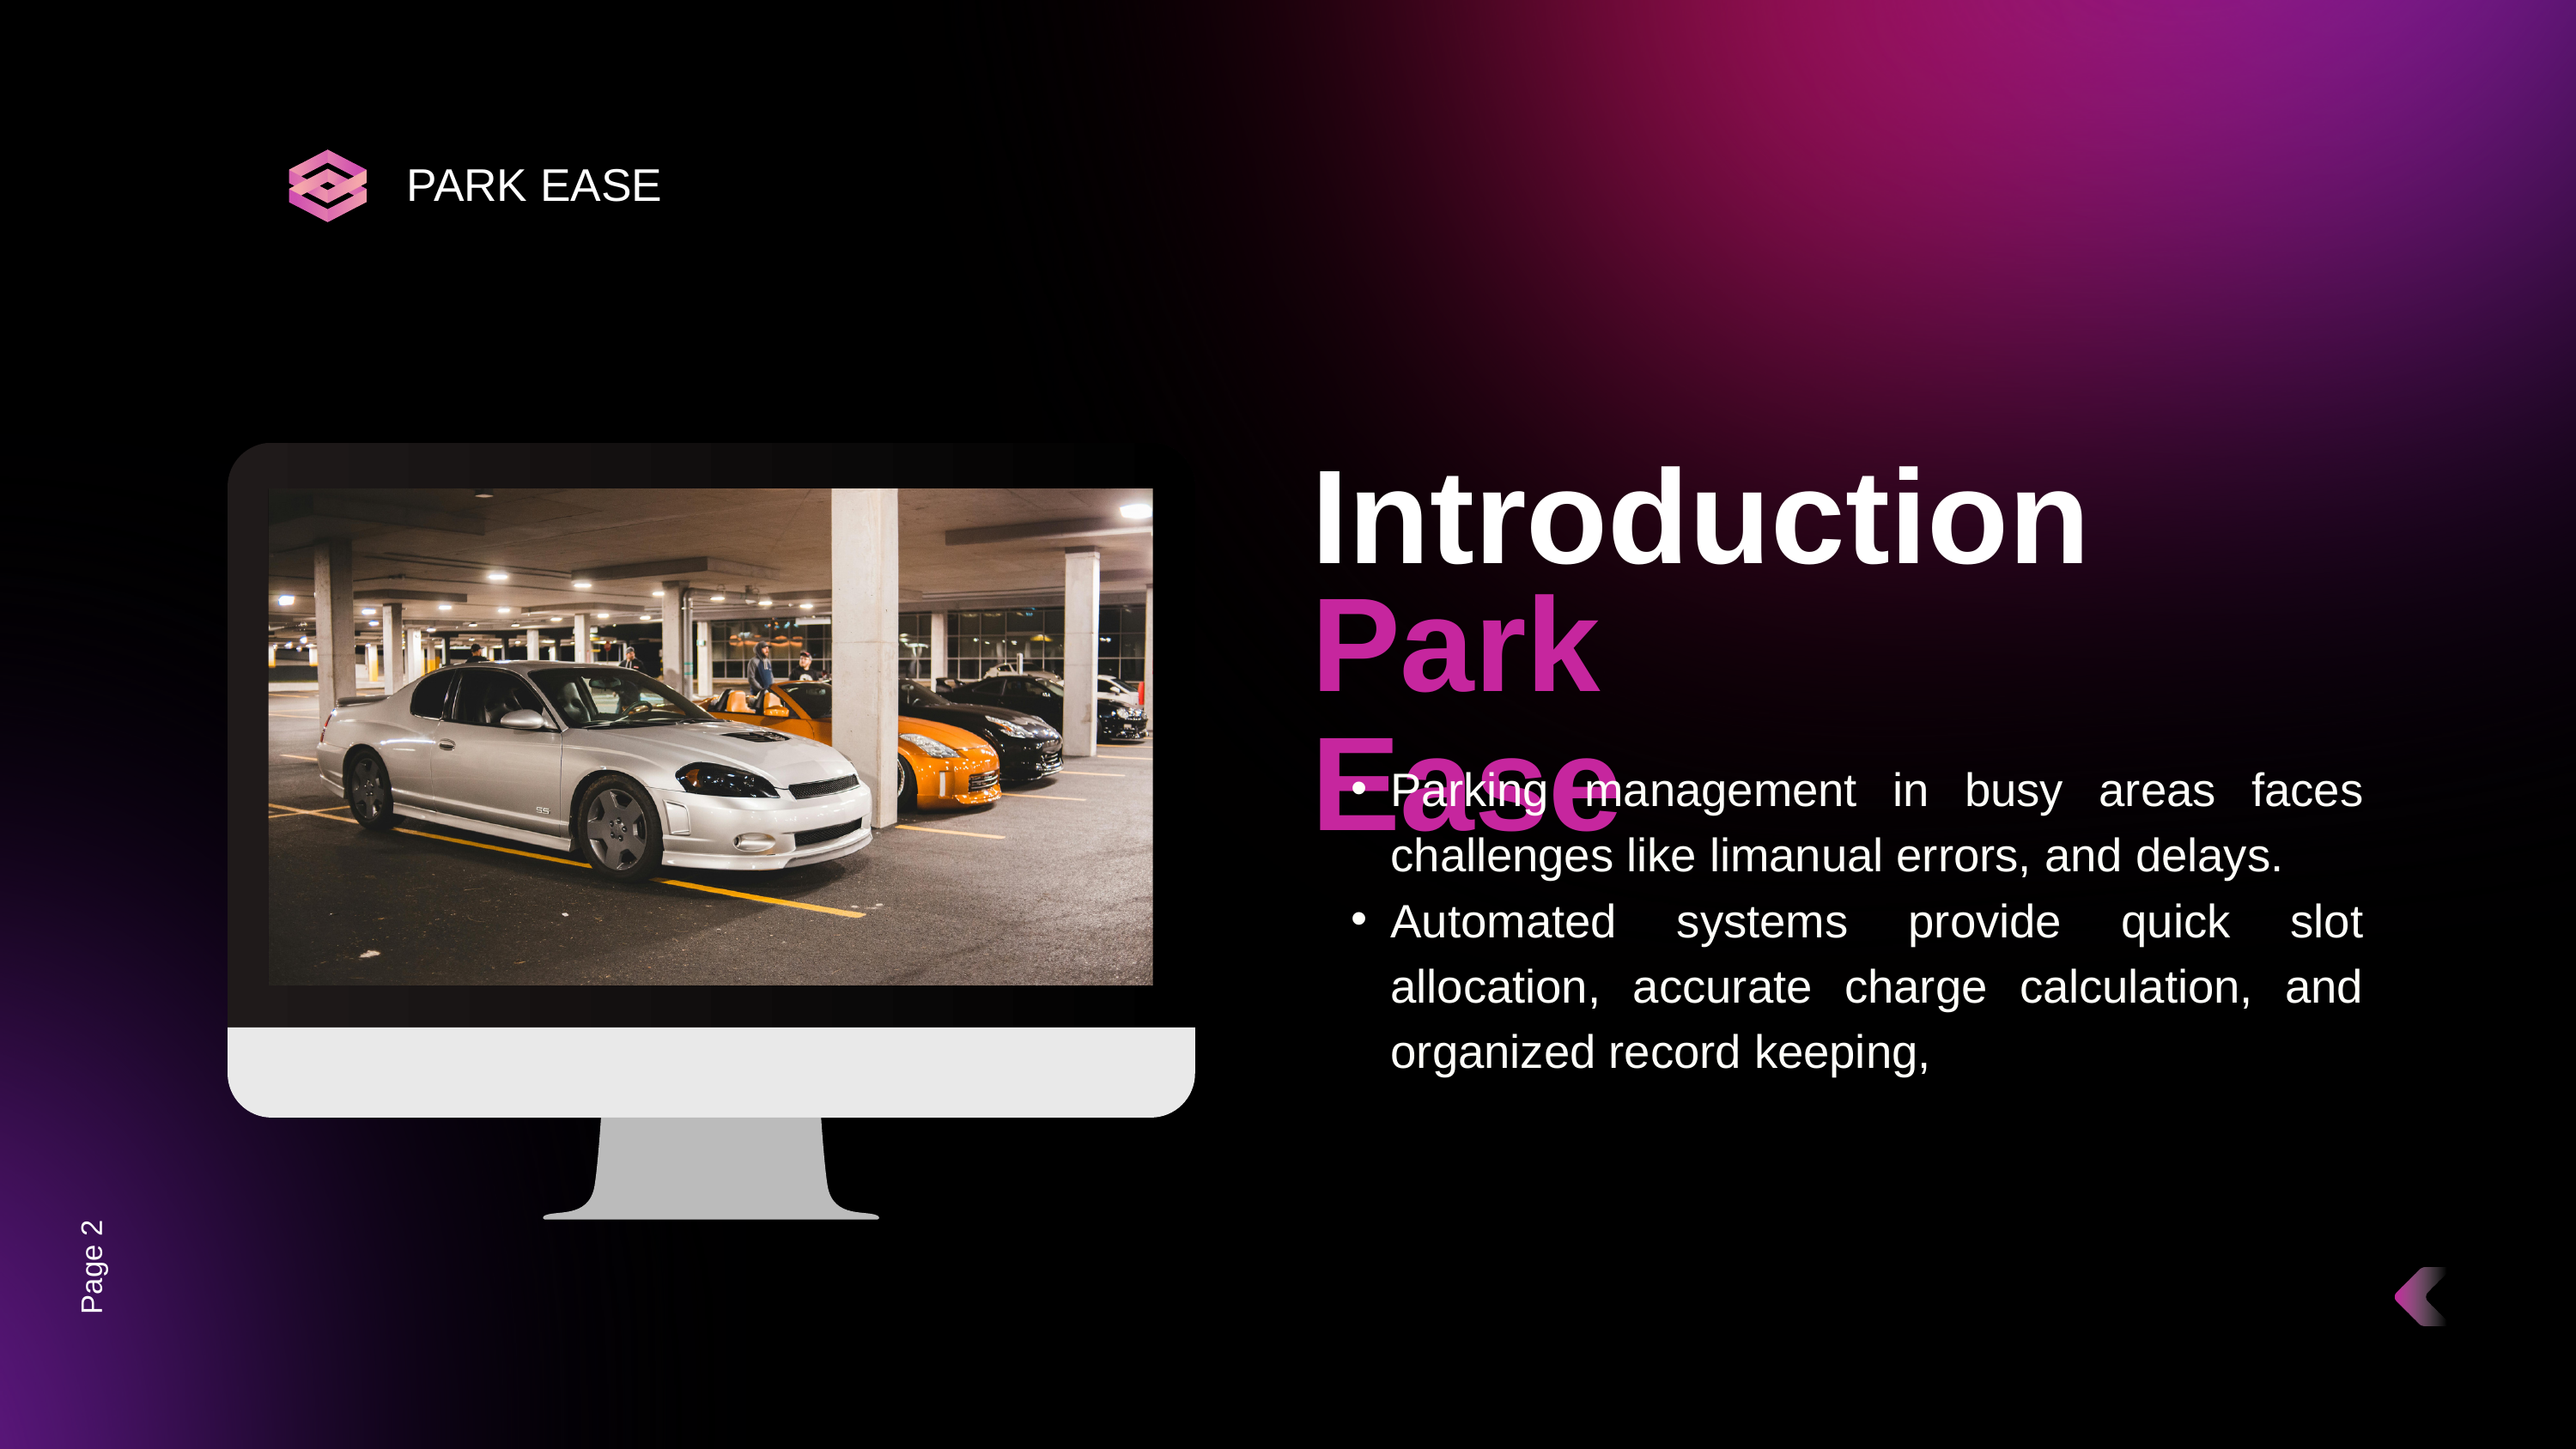

PARK EASE

Introduction
Park Ease
Parking management in busy areas faces challenges like limanual errors, and delays.
Automated systems provide quick slot allocation, accurate charge calculation, and organized record keeping,
Page 2